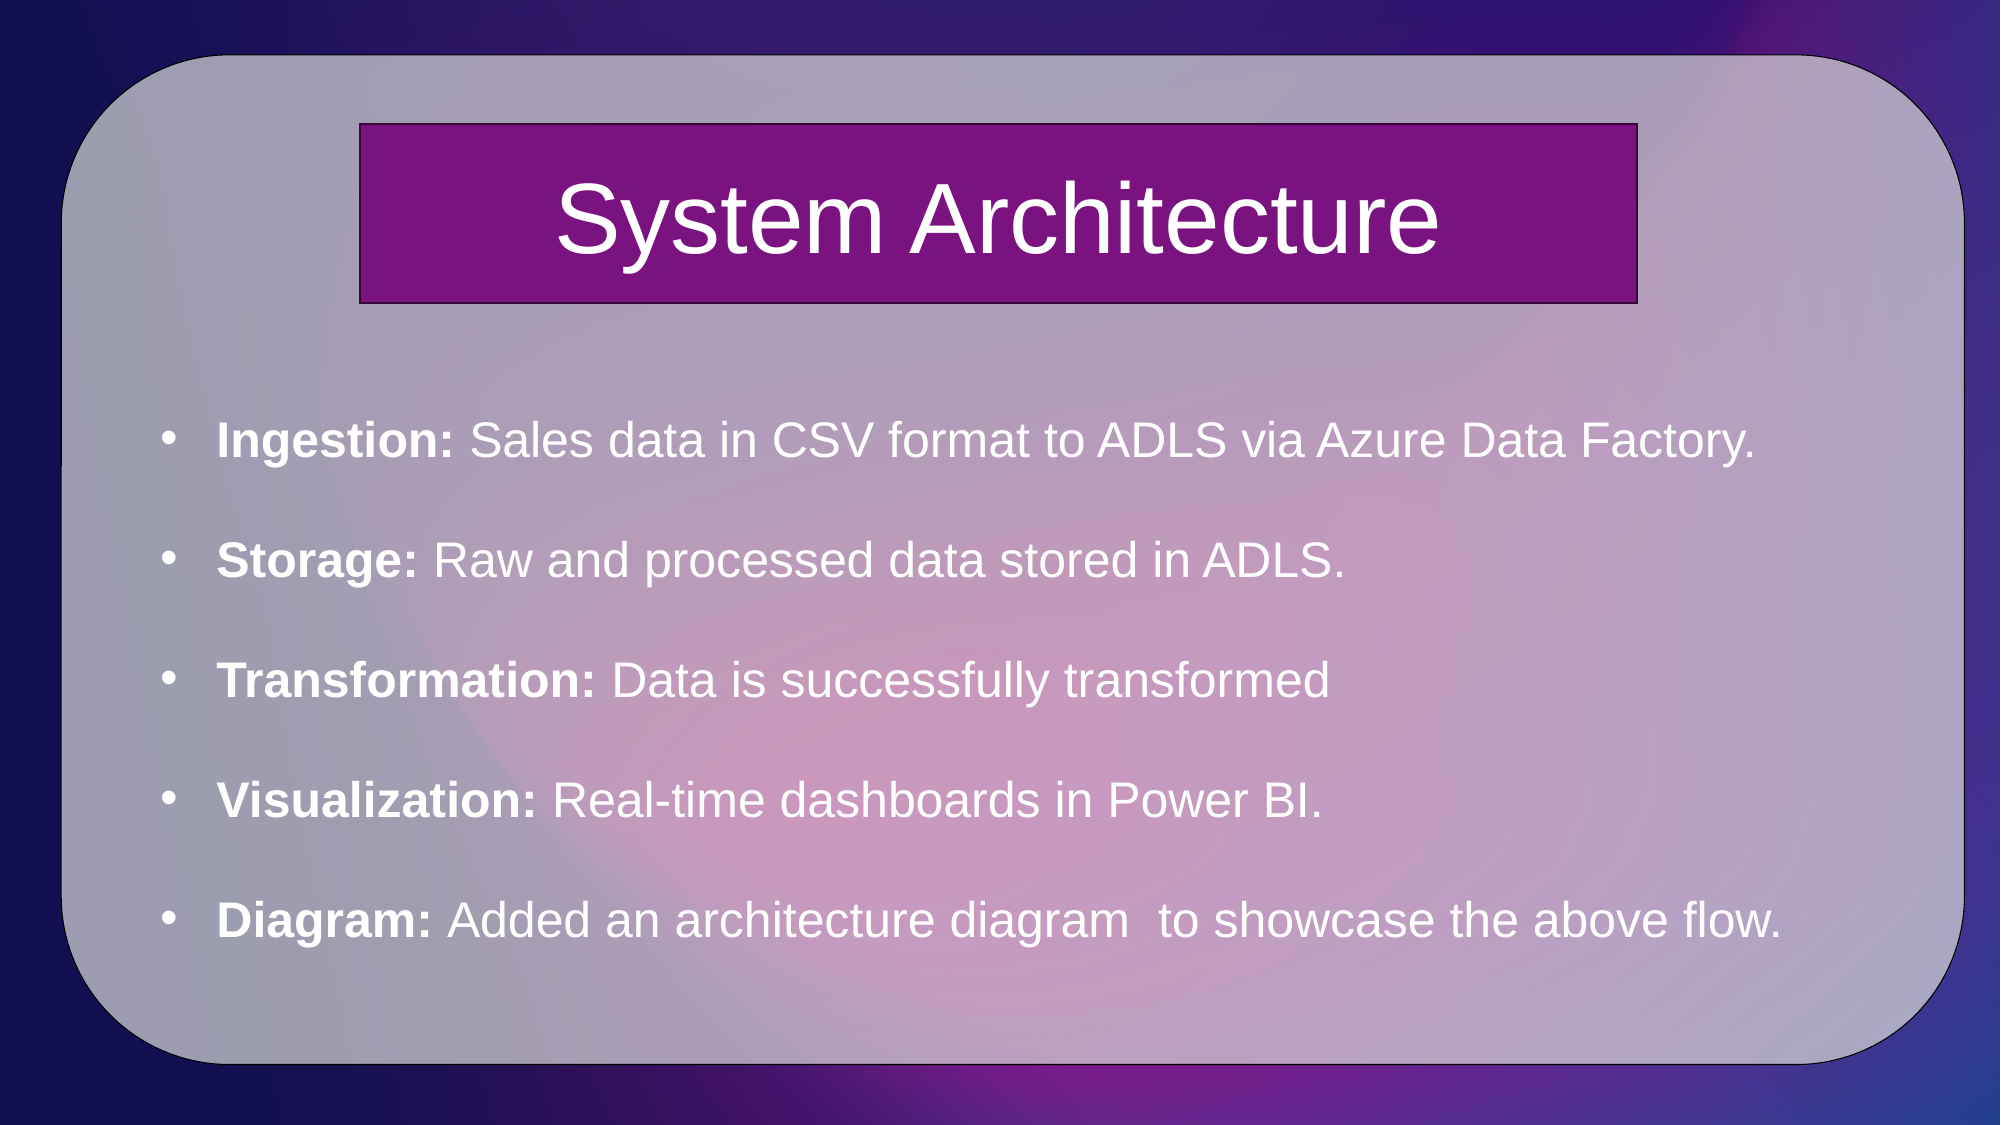

System Architecture
Ingestion: Sales data in CSV format to ADLS via Azure Data Factory.
Storage: Raw and processed data stored in ADLS.
Transformation: Data is successfully transformed
Visualization: Real-time dashboards in Power BI.
Diagram: Added an architecture diagram  to showcase the above flow.